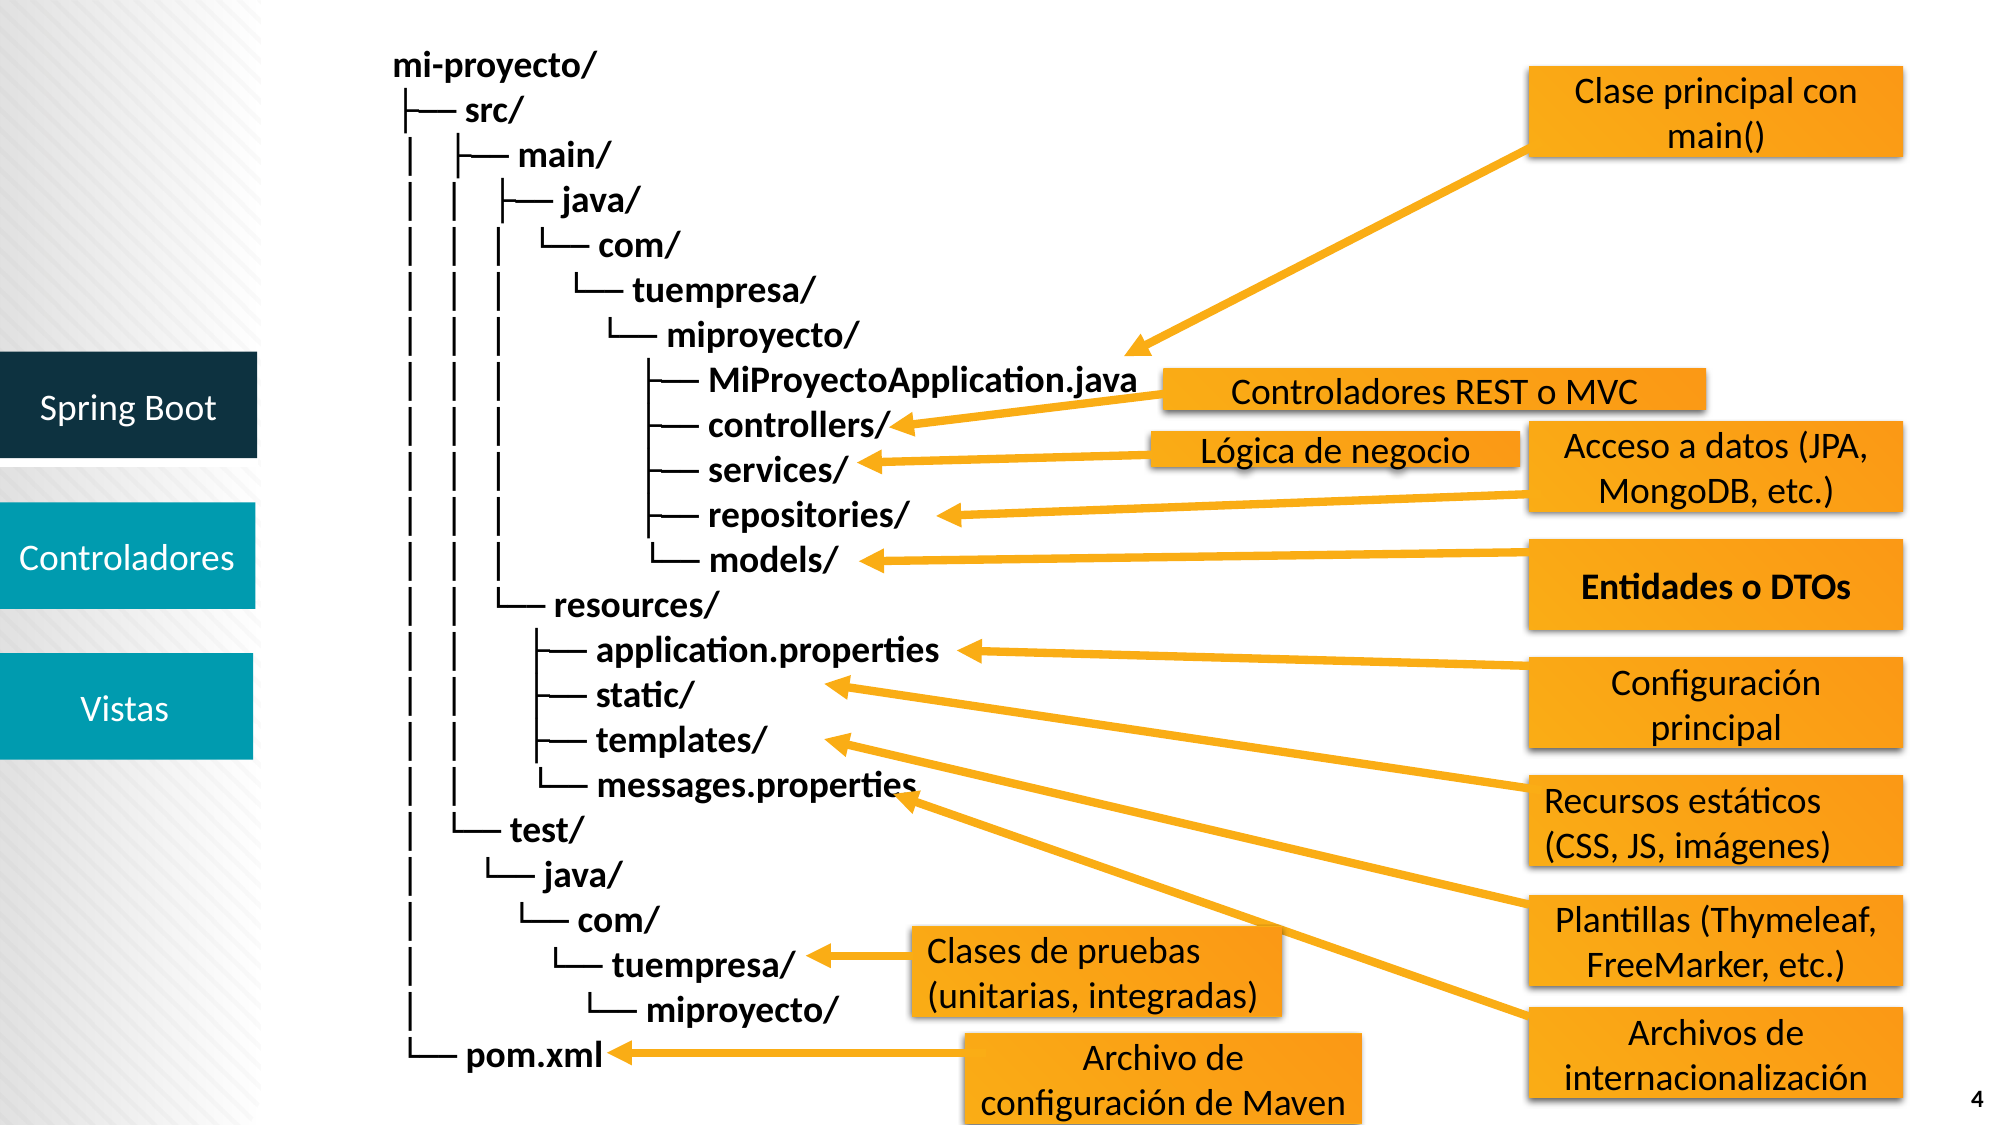

mi-proyecto/
├── src/
 │   ├── main/
 │   │   ├── java/
 │   │   │   └── com/
 │   │   │       └── tuempresa/
 │   │   │           └── miproyecto/
 │   │   │               ├── MiProyectoApplication.java
 │   │   │               ├── controllers/
 │   │   │               ├── services/
 │   │   │               ├── repositories/
 │   │   │                └── models/
 │   │   └── resources/
 │   │       ├── application.properties
 │   │       ├── static/
 │   │       ├── templates/
 │   │        └── messages.properties
 │   └── test/
 │       └── java/
 │           └── com/
 │               └── tuempresa/
 │                   └── miproyecto/
 └── pom.xml
Clase principal con main()
Controladores REST o MVC
Acceso a datos (JPA, MongoDB, etc.)
Lógica de negocio
Entidades o DTOs
Configuración principal
Recursos estáticos (CSS, JS, imágenes)
Plantillas (Thymeleaf, FreeMarker, etc.)
Clases de pruebas (unitarias, integradas)
Archivos de internacionalización
Archivo de configuración de Maven
4